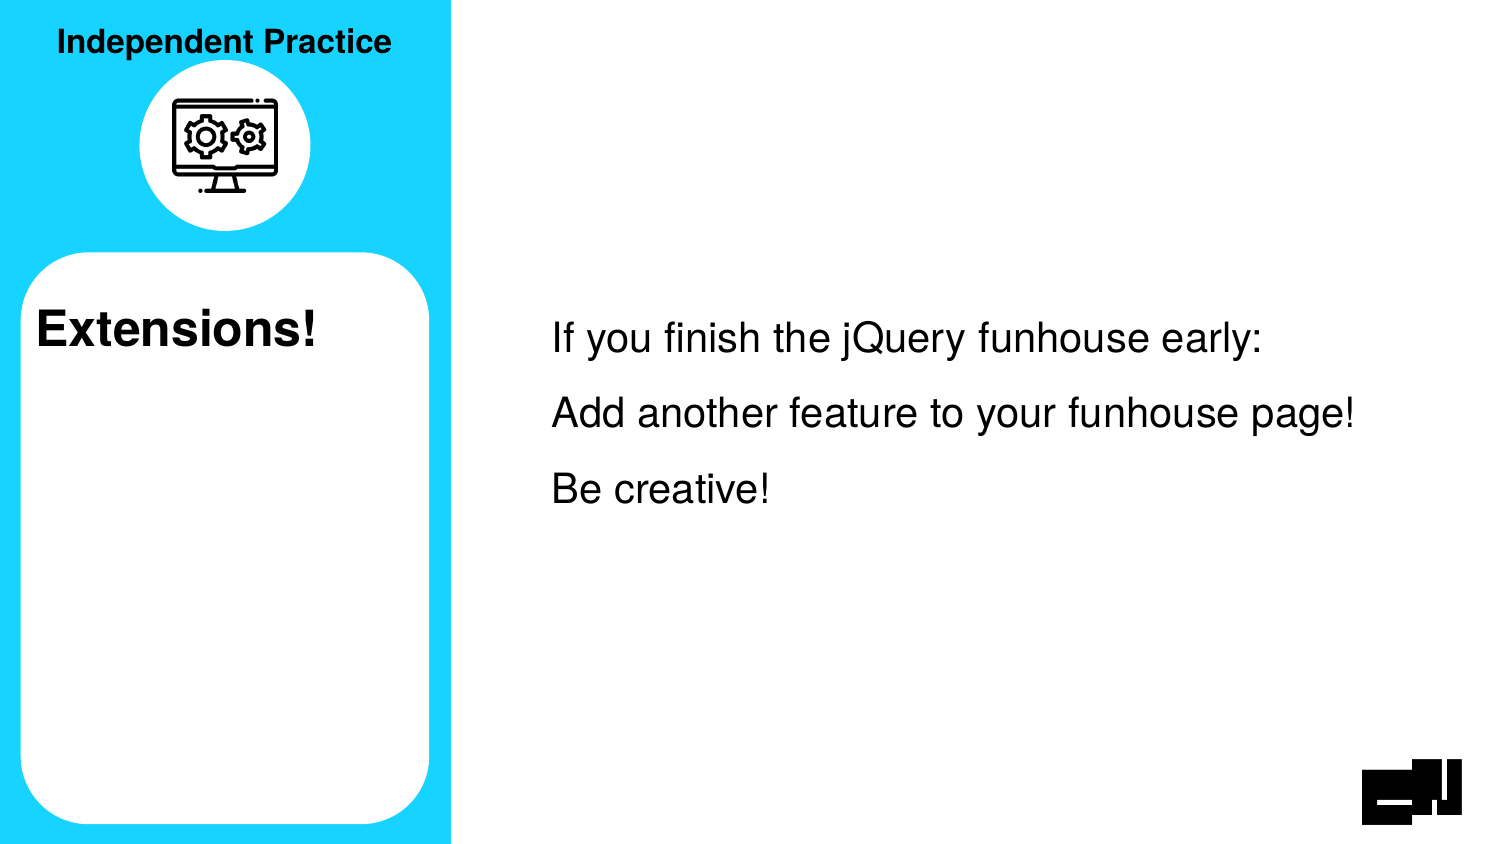

# Extensions!
If you finish the jQuery funhouse early:
Add another feature to your funhouse page!
Be creative!